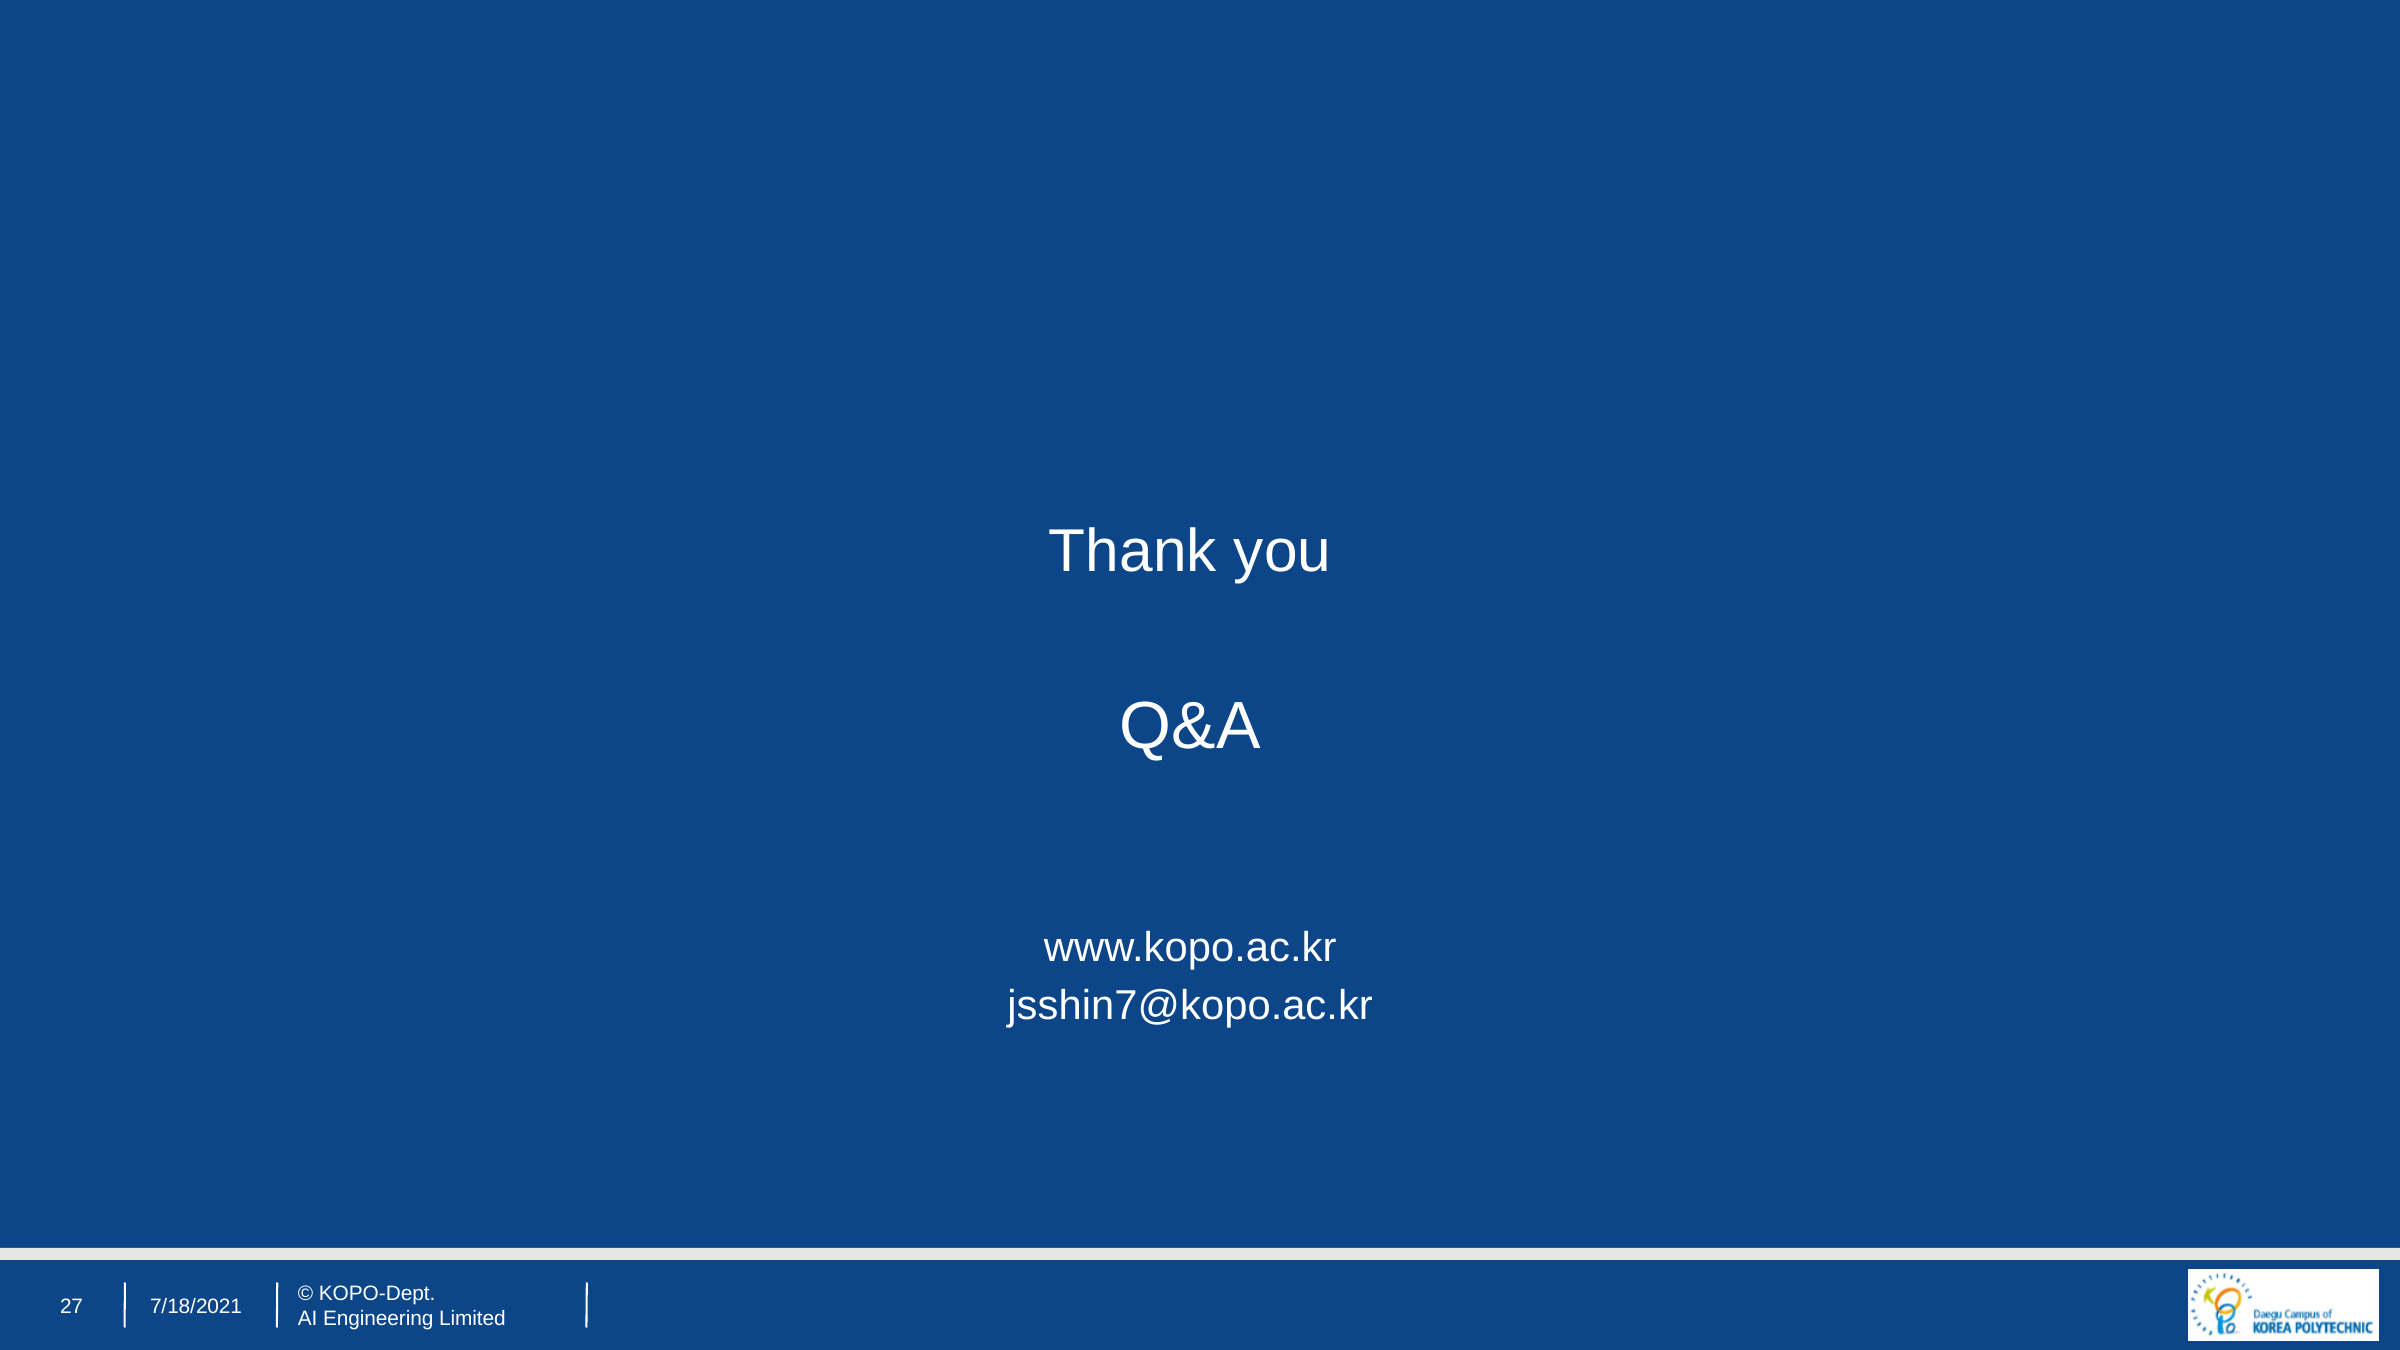

Thank you

Q&A
www.kopo.ac.kr
jsshin7@kopo.ac.kr
27
7/18/2021